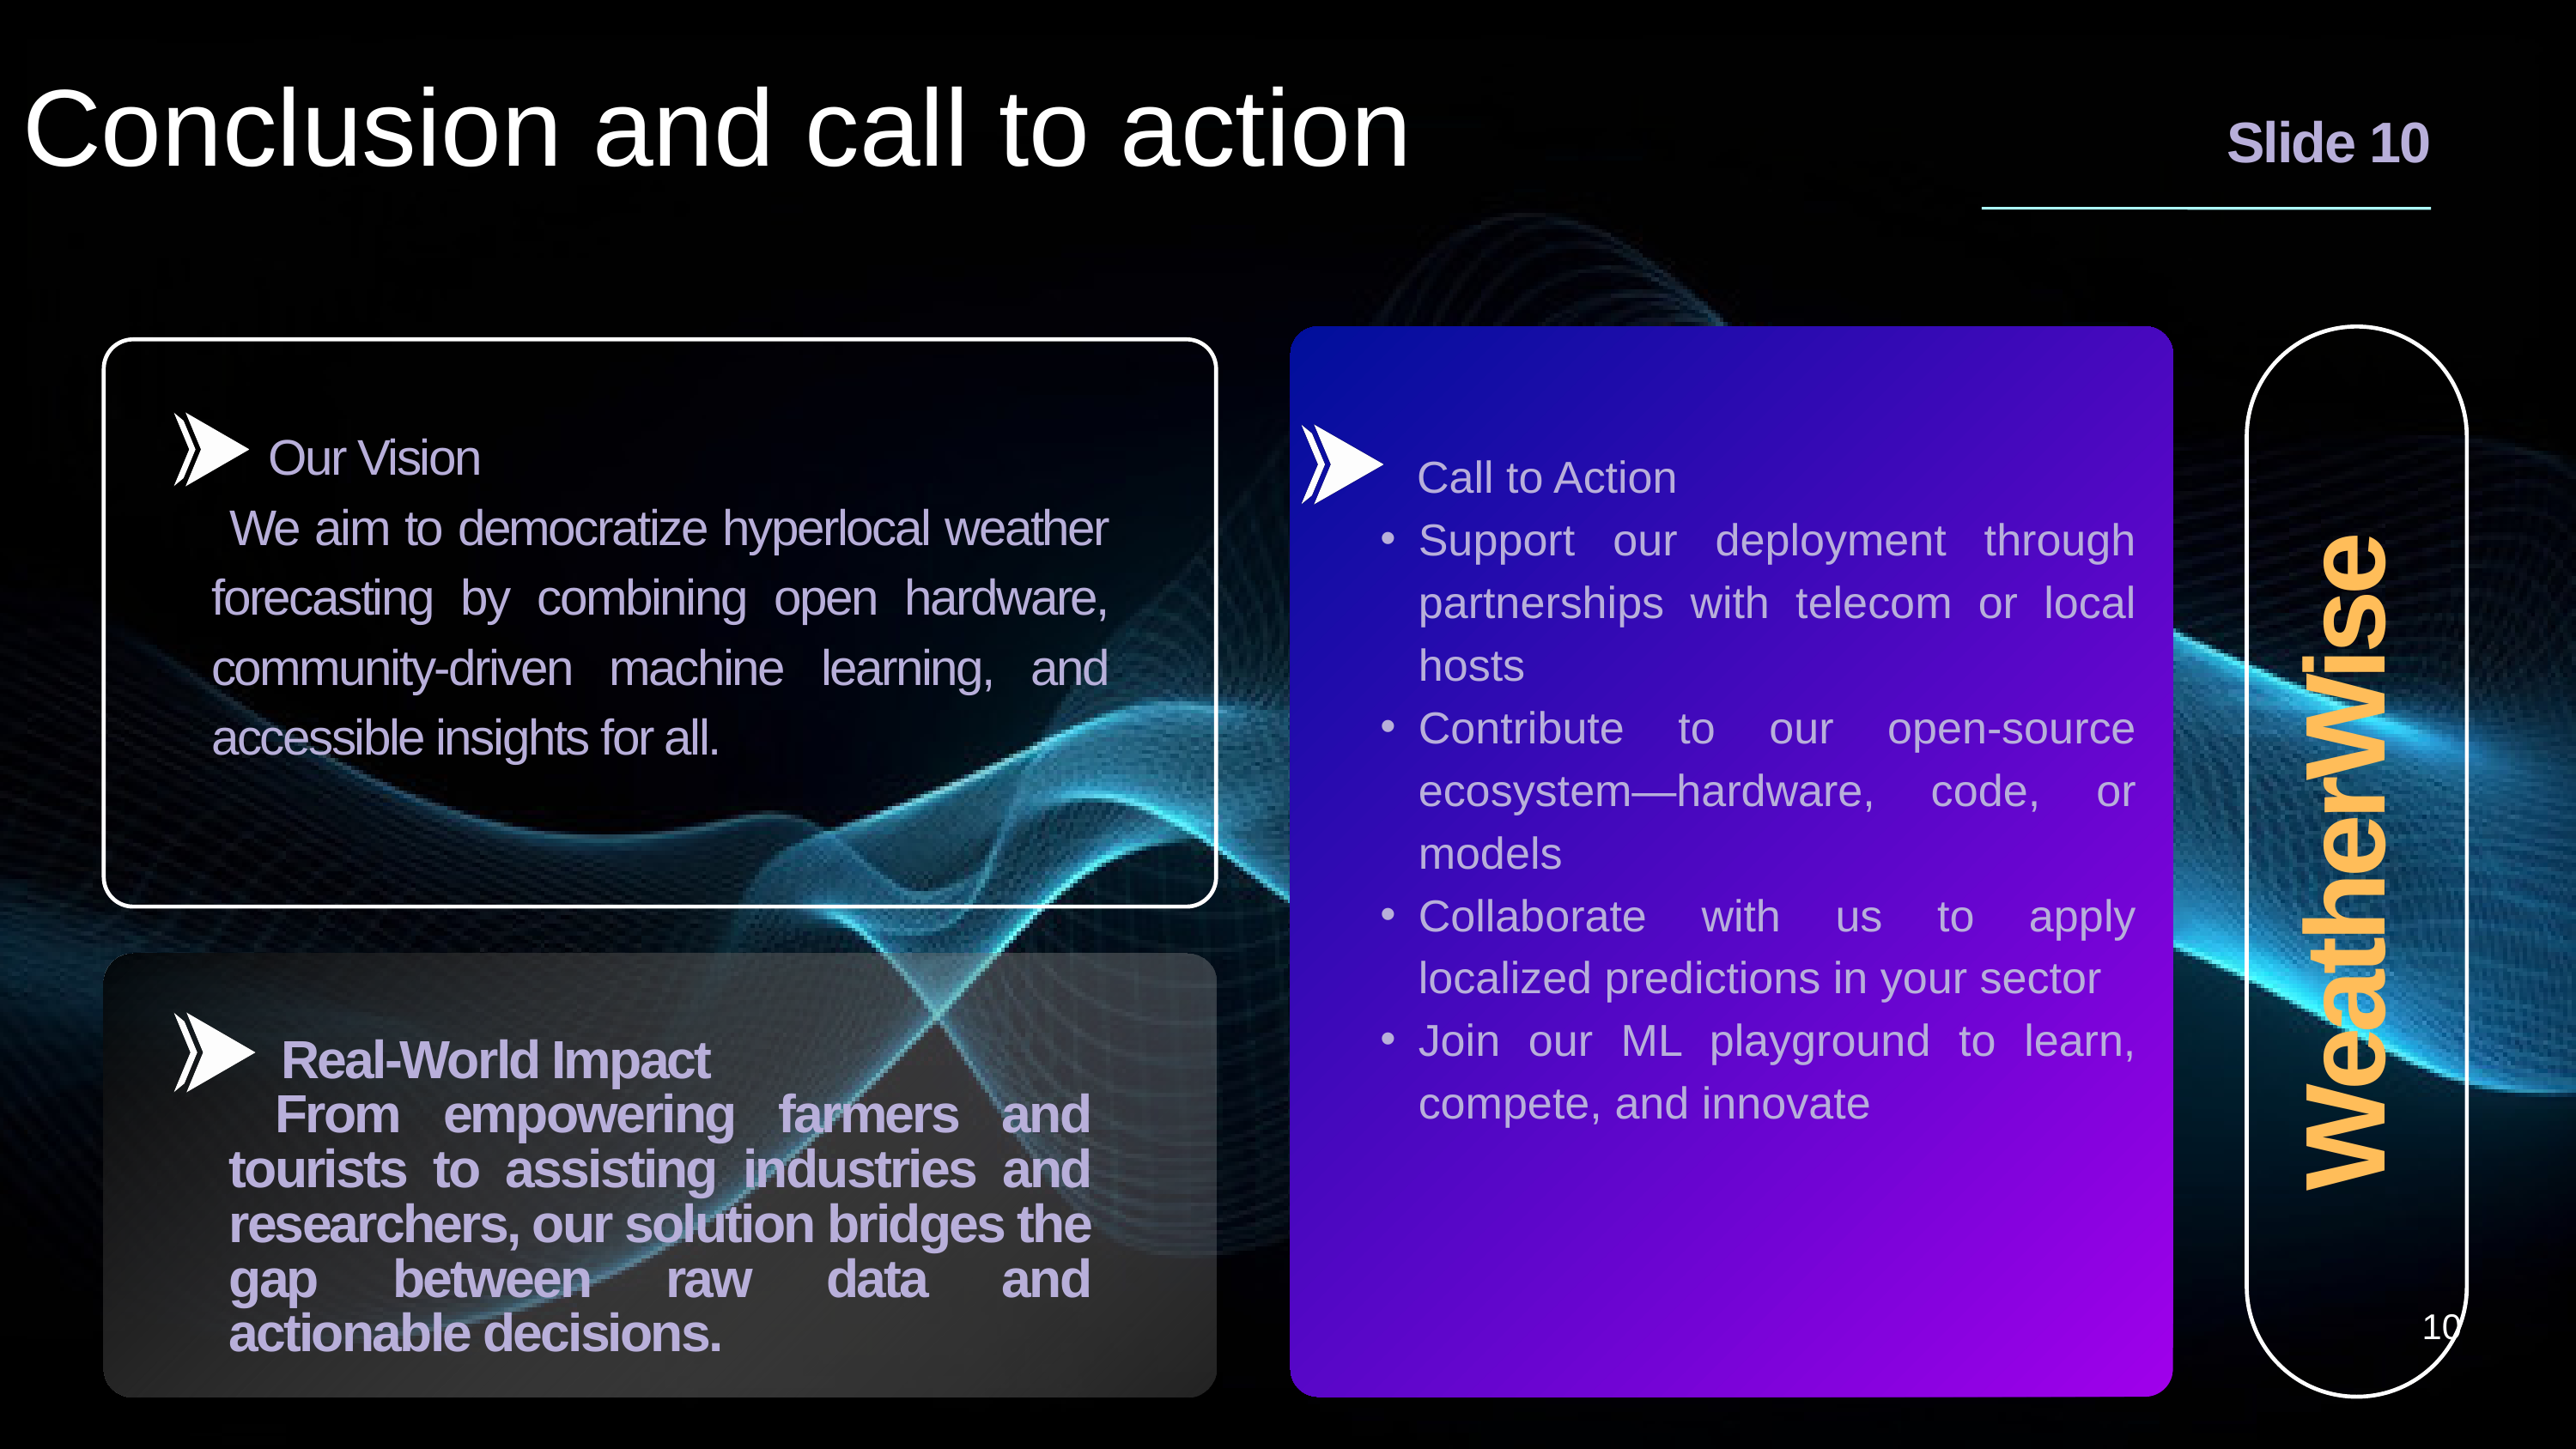

Conclusion and call to action
Slide 10

     Our Vision
 We aim to democratize hyperlocal weather forecasting by combining open hardware, community-driven machine learning, and accessible insights for all.

      Call to Action
Support our deployment through partnerships with telecom or local hosts
Contribute to our open-source ecosystem—hardware, code, or models
Collaborate with us to apply localized predictions in your sector
Join our ML playground to learn, compete, and innovate

WeatherWise

    Real-World Impact
 From empowering farmers and tourists to assisting industries and researchers, our solution bridges the gap between raw data and actionable decisions.
10